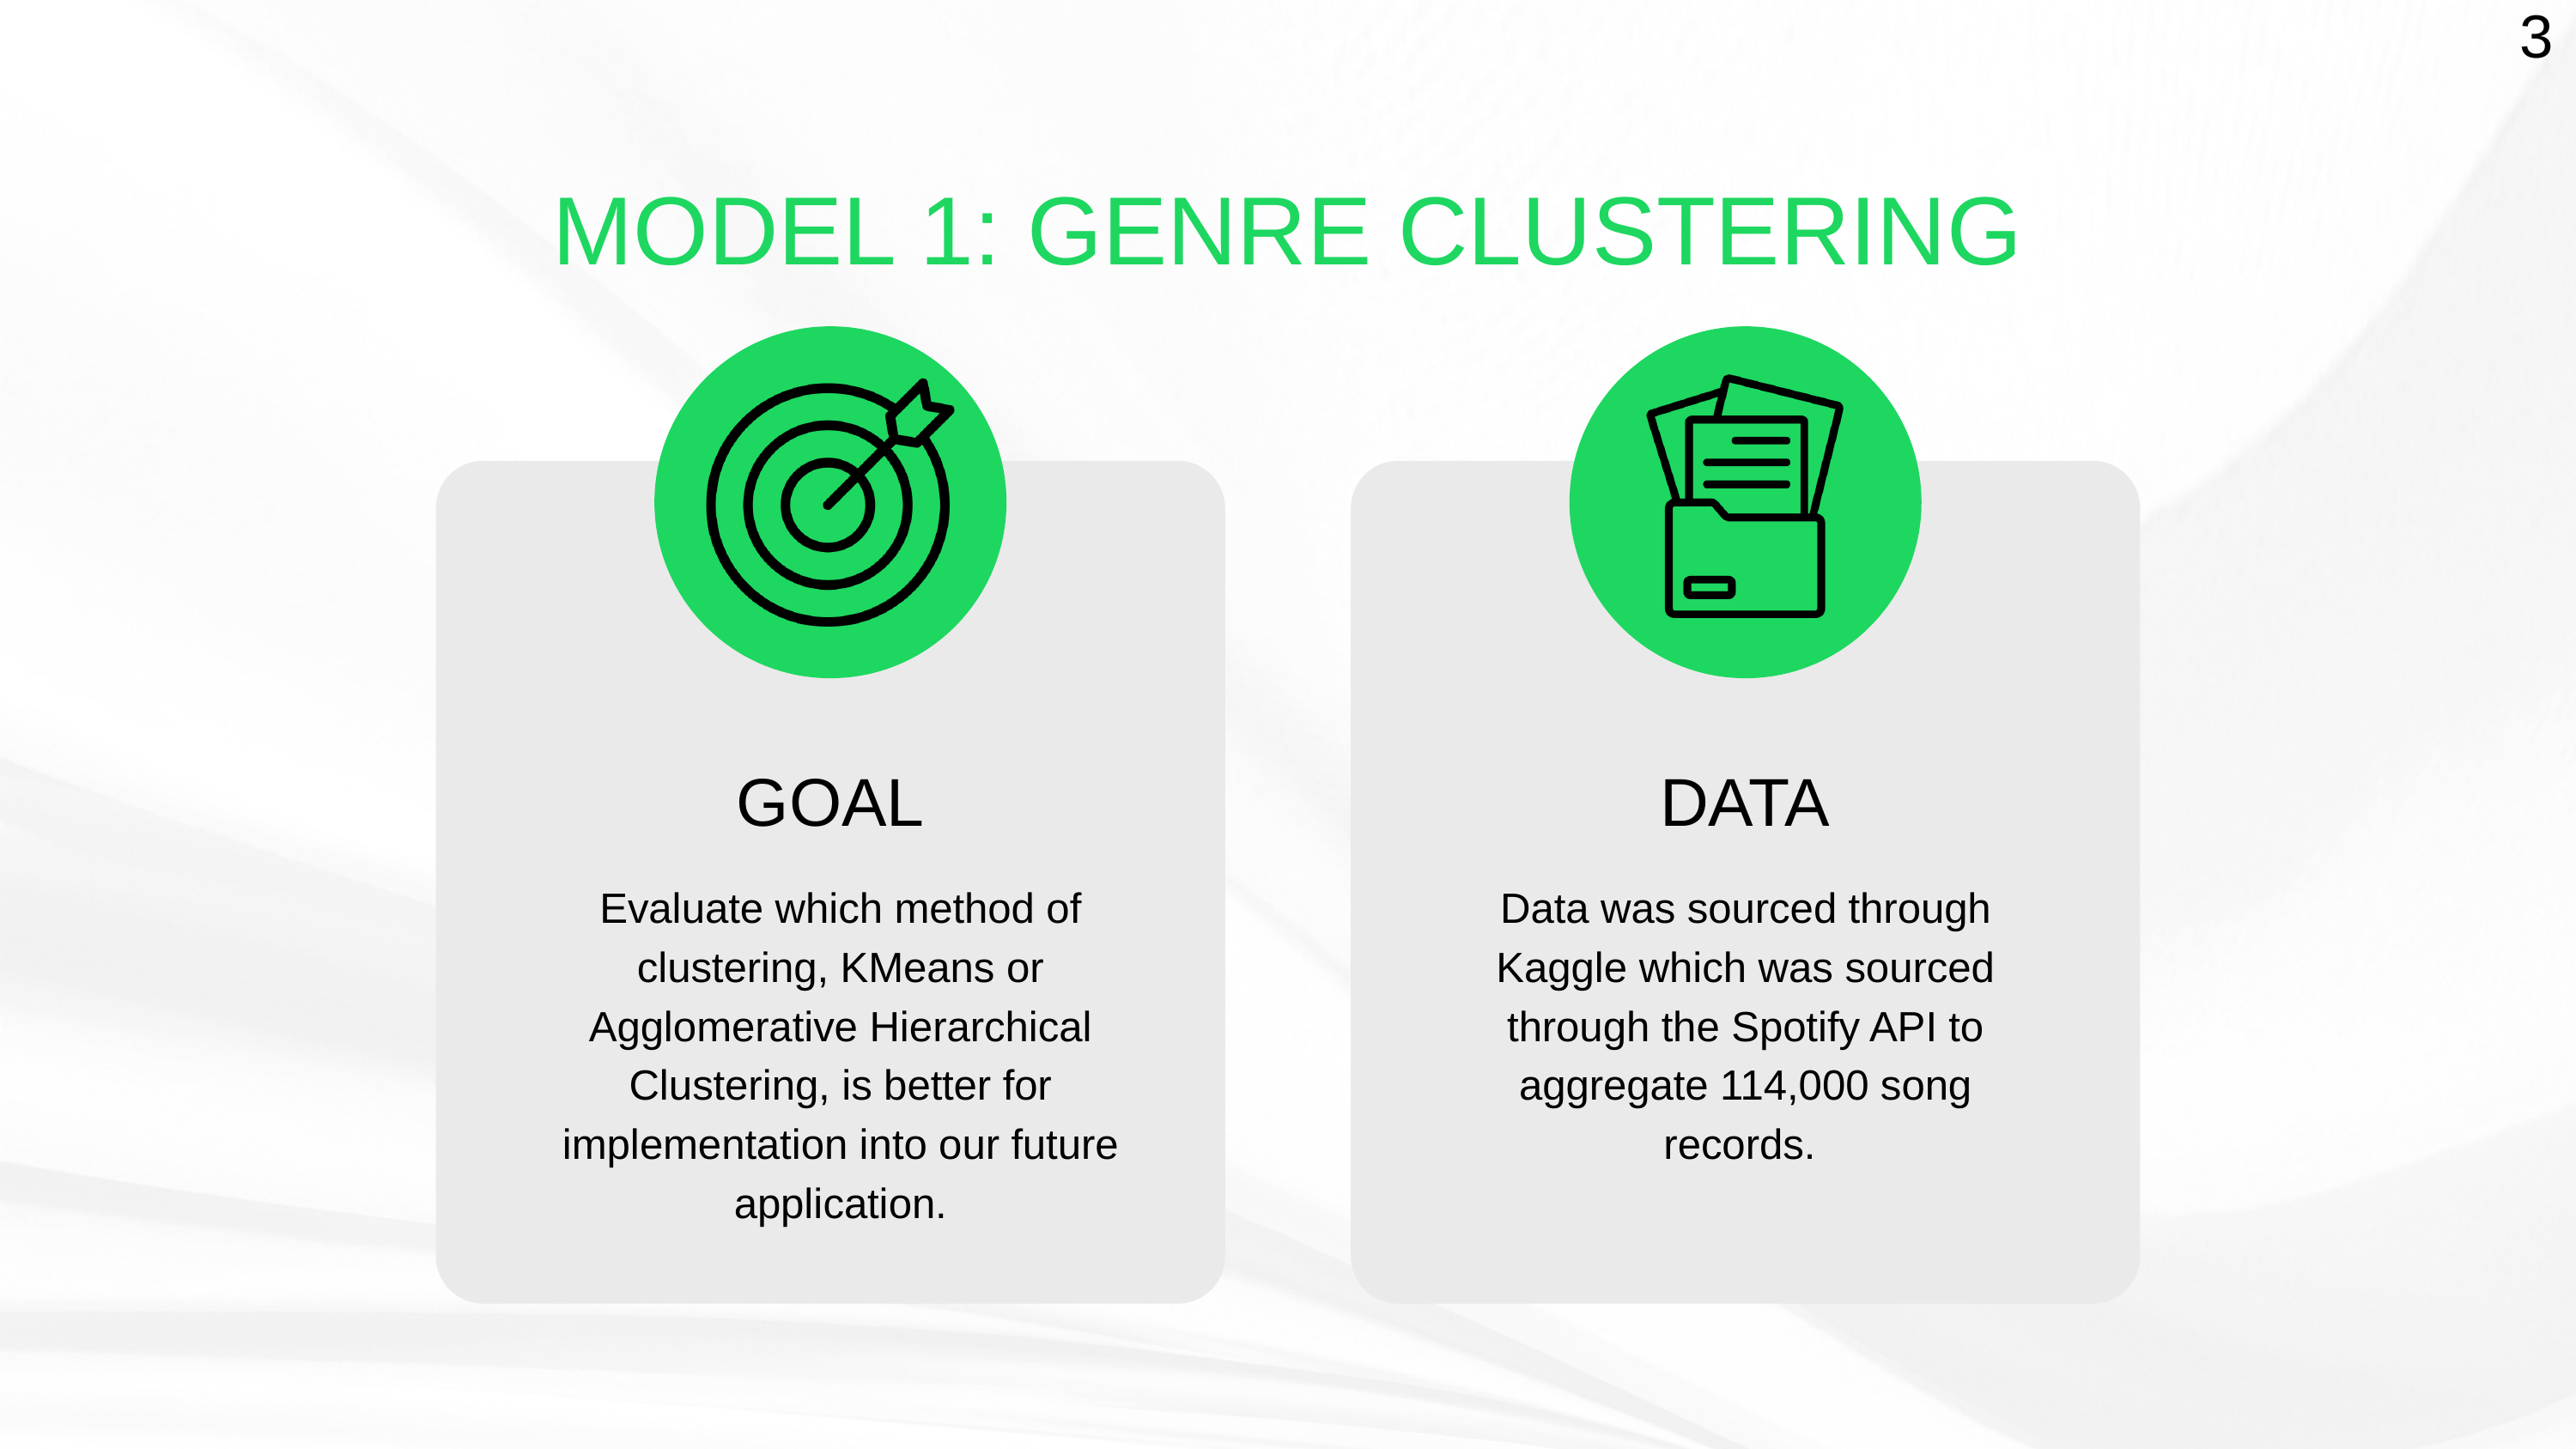

3
MODEL 1: GENRE CLUSTERING

GOAL
DATA
Evaluate which method of clustering, KMeans or Agglomerative Hierarchical Clustering, is better for implementation into our future application.
Data was sourced through Kaggle which was sourced through the Spotify API to aggregate 114,000 song records.